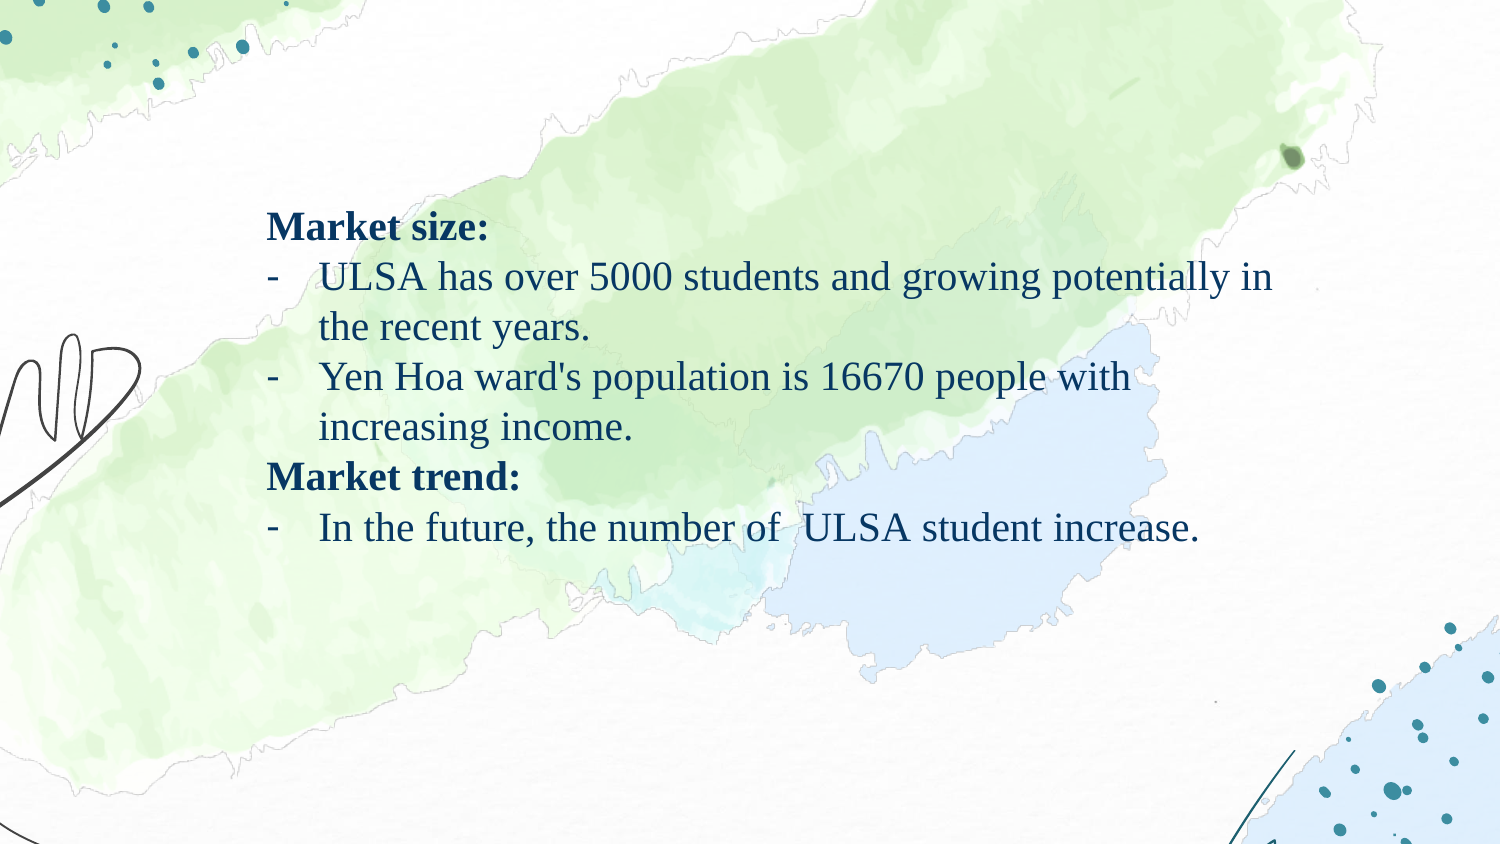

Market size:
ULSA has over 5000 students and growing potentially in the recent years.
Yen Hoa ward's population is 16670 people with increasing income.
Market trend:
In the future, the number of  ULSA student increase.